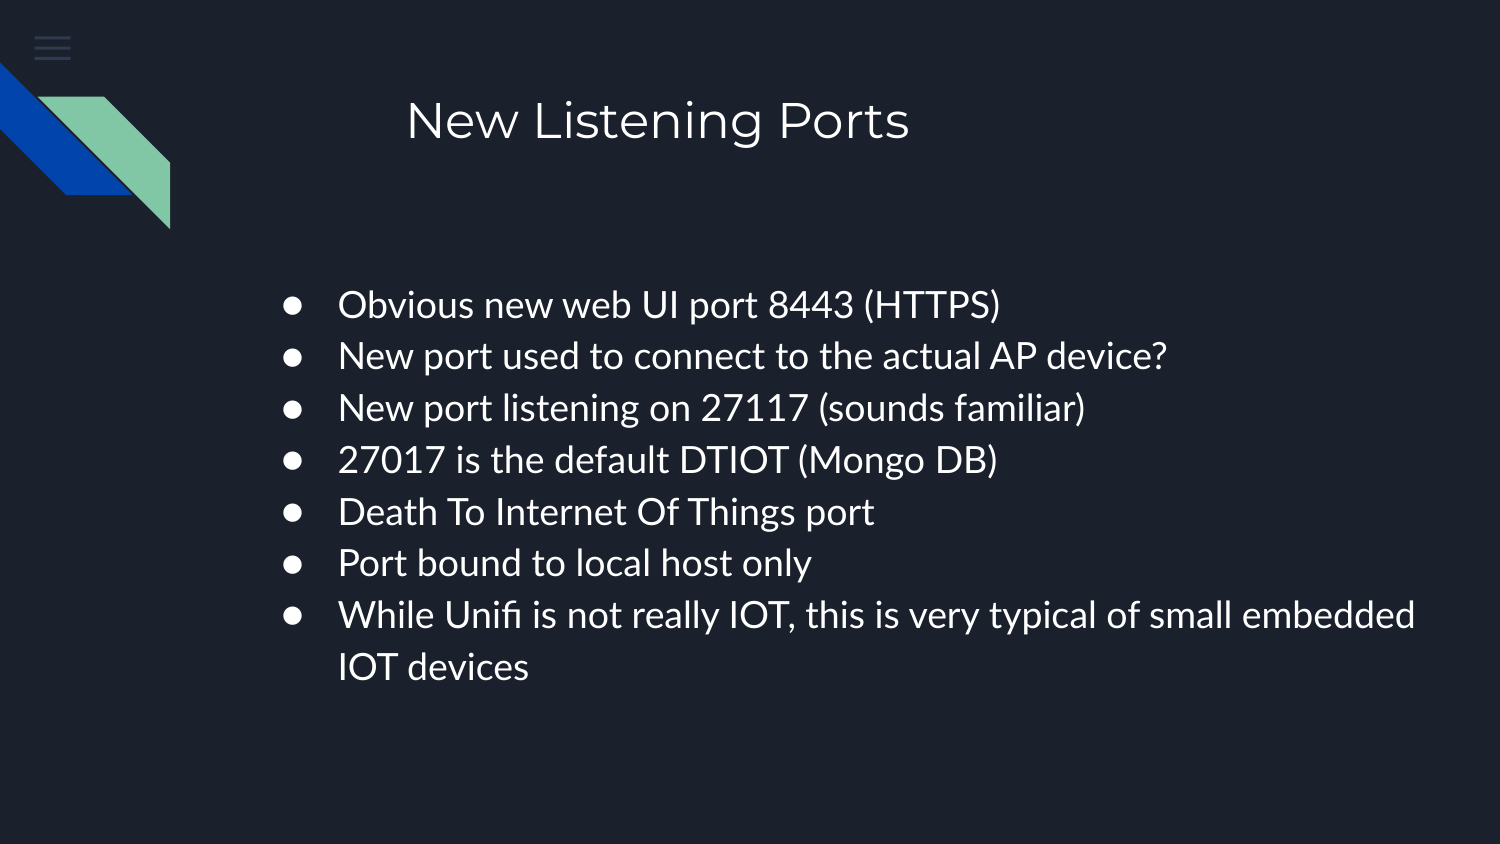

# New Listening Ports
Obvious new web UI port 8443 (HTTPS)
New port used to connect to the actual AP device?
New port listening on 27117 (sounds familiar)
27017 is the default DTIOT (Mongo DB)
Death To Internet Of Things port
Port bound to local host only
While Unifi is not really IOT, this is very typical of small embedded IOT devices